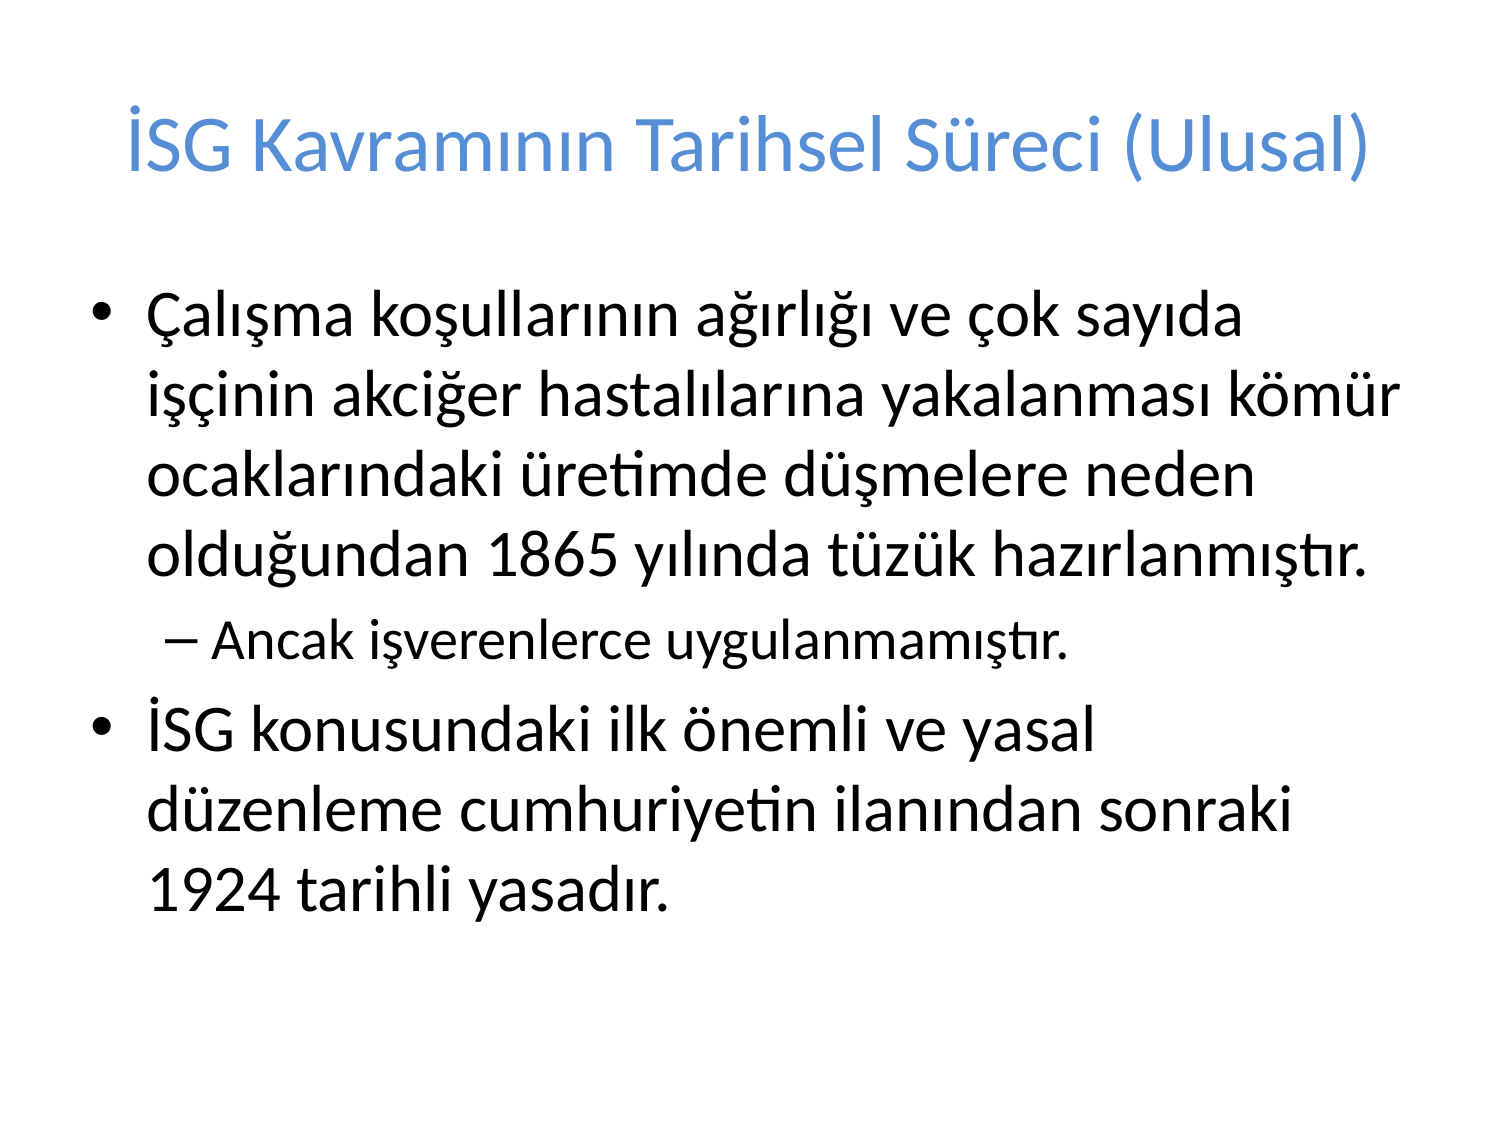

# İSG Kavramının Tarihsel Süreci (Ulusal)
Çalışma koşullarının ağırlığı ve çok sayıda işçinin akciğer hastalılarına yakalanması kömür ocaklarındaki üretimde düşmelere neden olduğundan 1865 yılında tüzük hazırlanmıştır.
Ancak işverenlerce uygulanmamıştır.
İSG konusundaki ilk önemli ve yasal düzenleme cumhuriyetin ilanından sonraki 1924 tarihli yasadır.